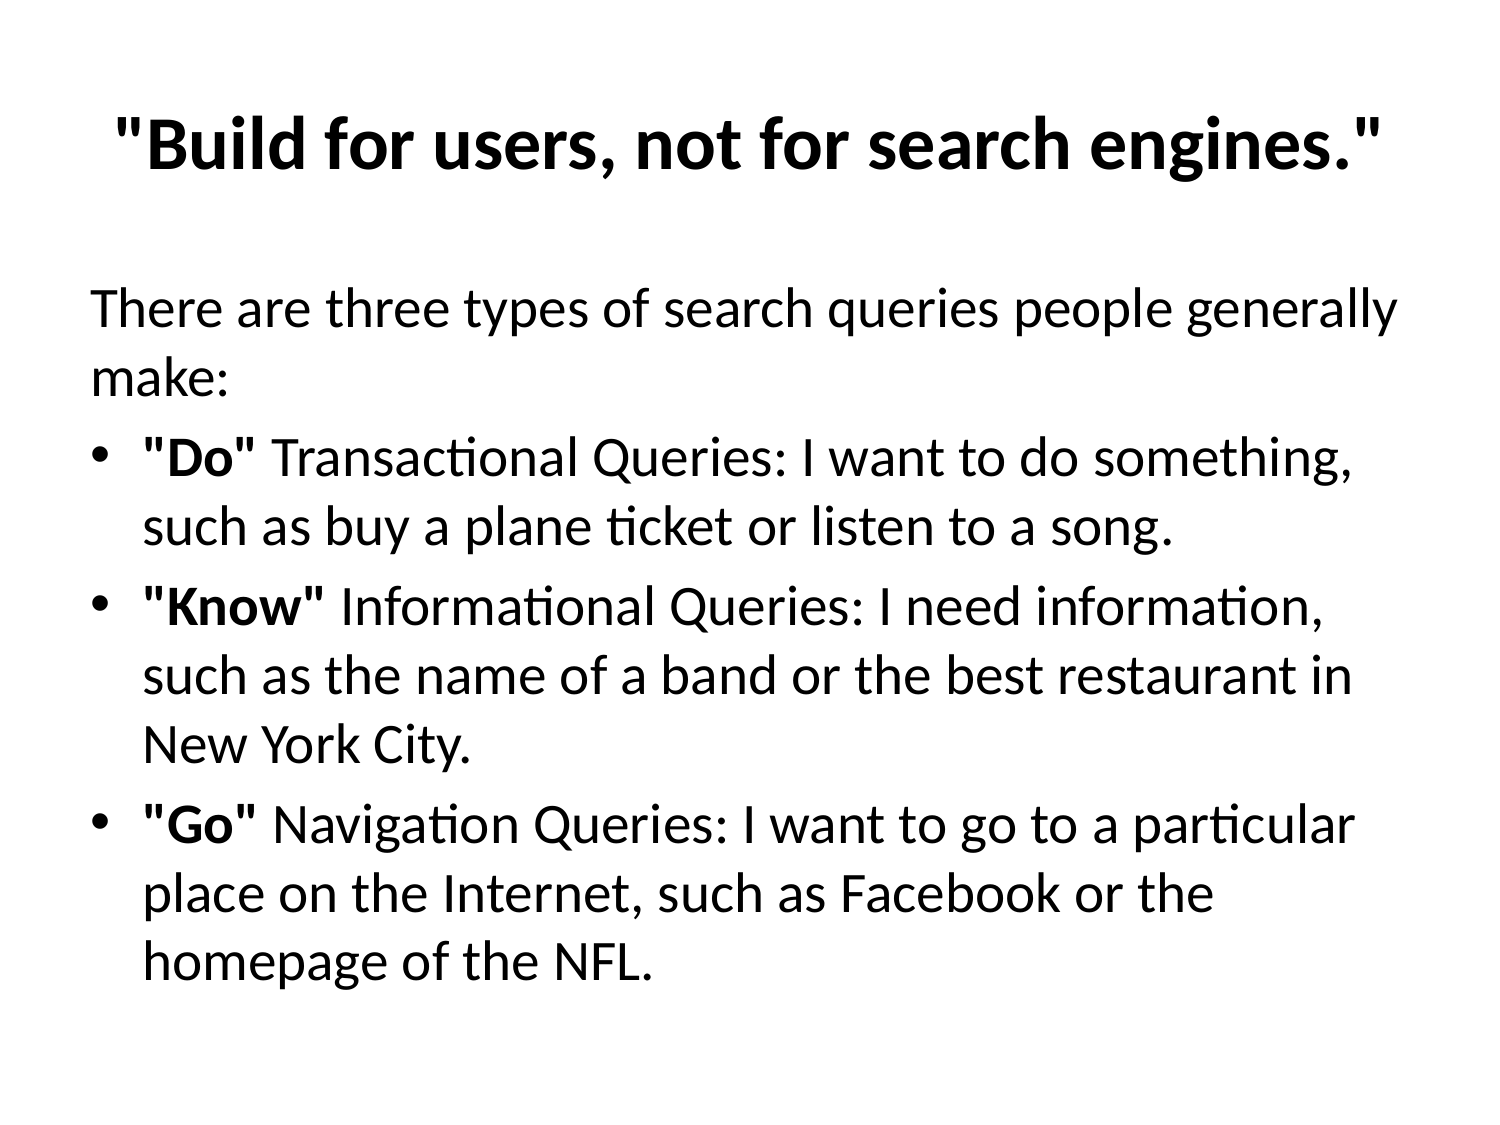

# "Build for users, not for search engines."
There are three types of search queries people generally make:
"Do" Transactional Queries: I want to do something, such as buy a plane ticket or listen to a song.
"Know" Informational Queries: I need information, such as the name of a band or the best restaurant in New York City.
"Go" Navigation Queries: I want to go to a particular place on the Internet, such as Facebook or the homepage of the NFL.